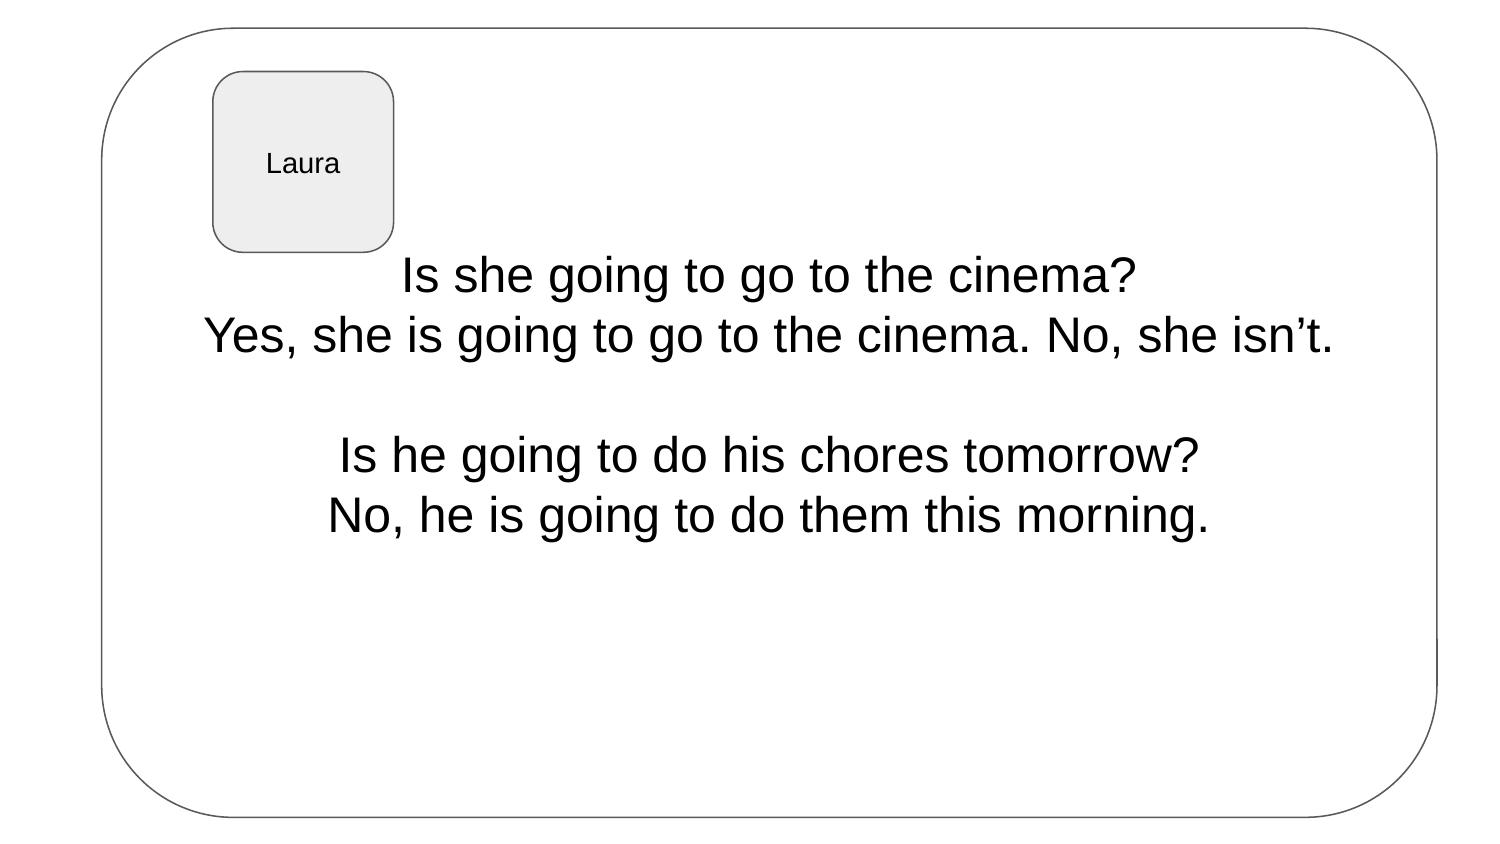

Is she going to go to the cinema?
Yes, she is going to go to the cinema. No, she isn’t.

Is he going to do his chores tomorrow?
No, he is going to do them this morning.

Laura